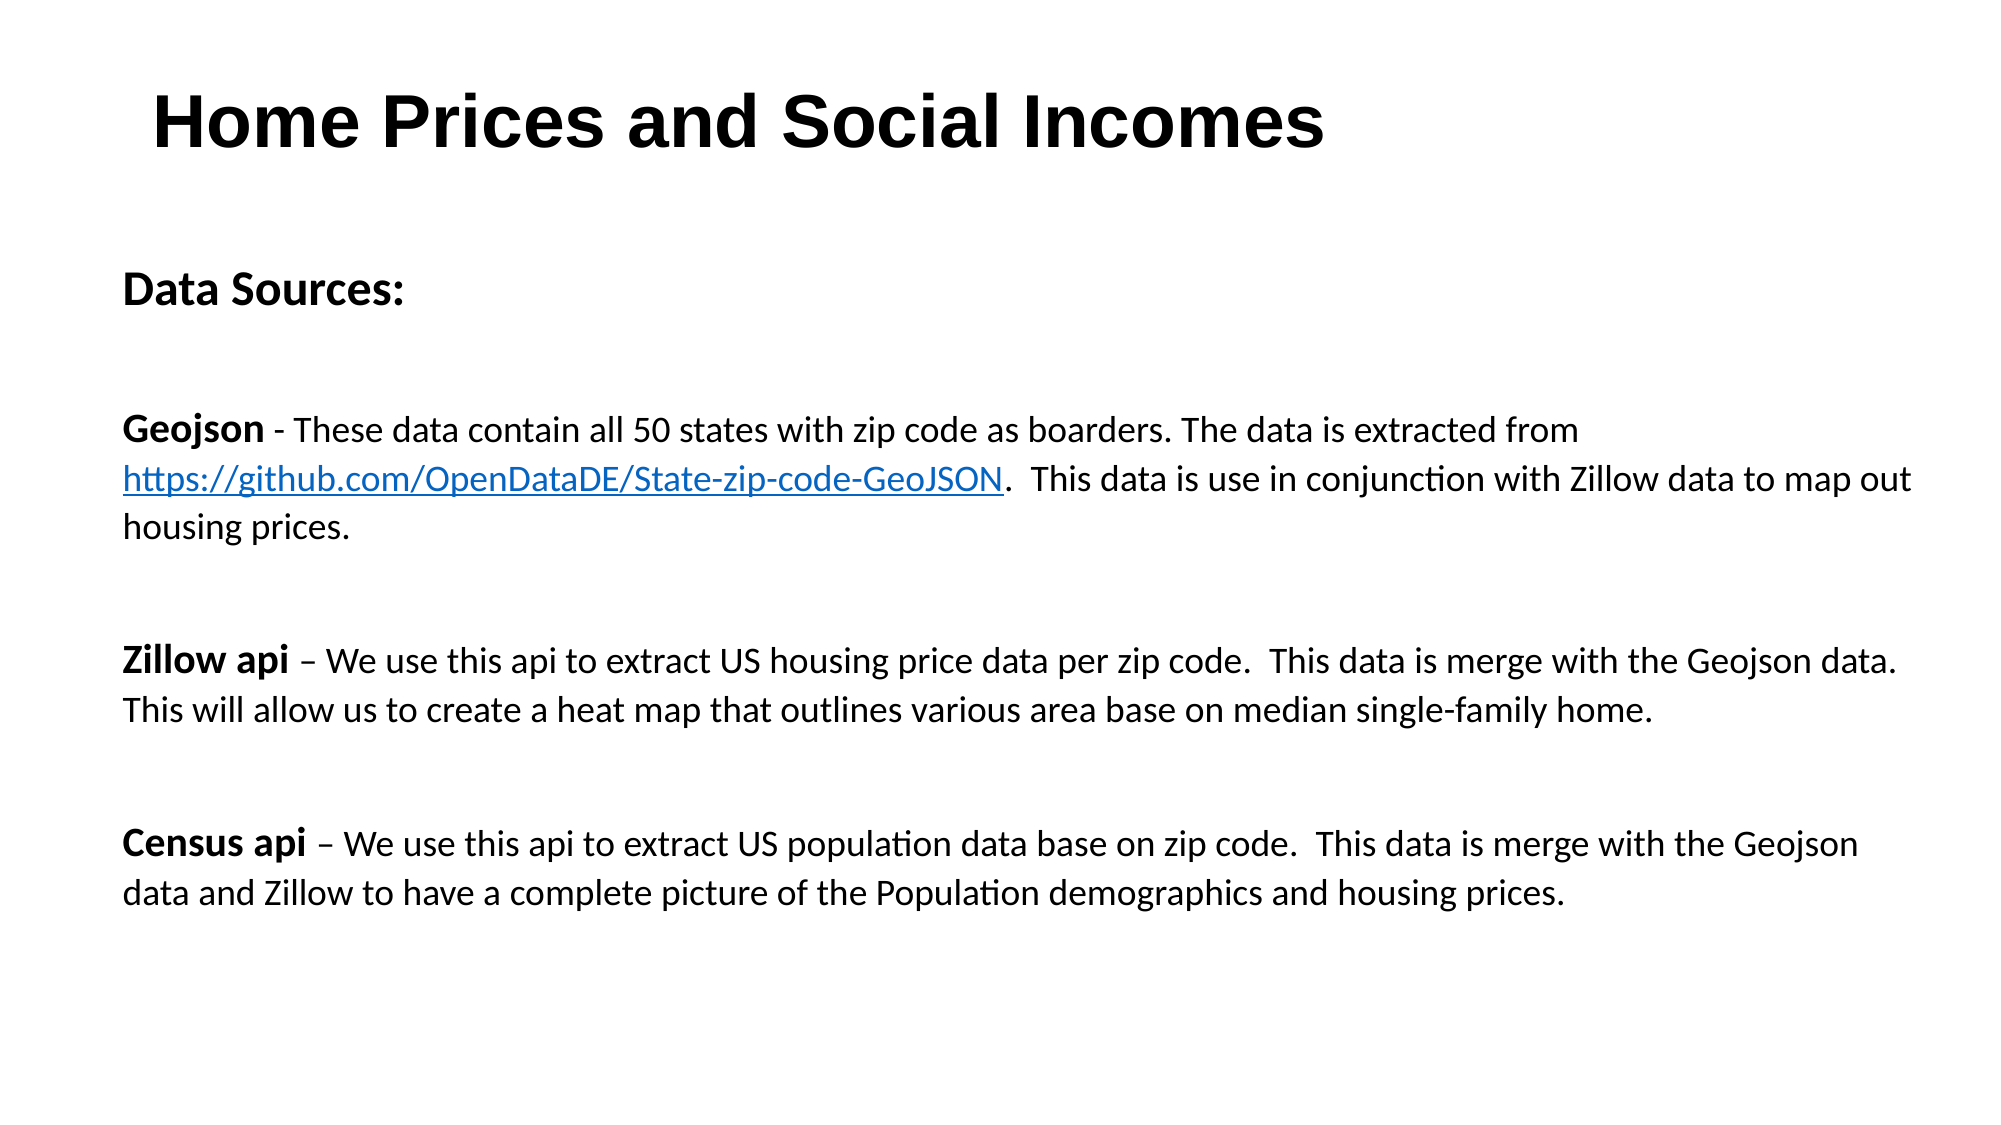

# Home Prices and Social Incomes
Data Sources:

Geojson - These data contain all 50 states with zip code as boarders. The data is extracted from https://github.com/OpenDataDE/State-zip-code-GeoJSON.  This data is use in conjunction with Zillow data to map out housing prices.

Zillow api – We use this api to extract US housing price data per zip code.  This data is merge with the Geojson data.  This will allow us to create a heat map that outlines various area base on median single-family home.

Census api – We use this api to extract US population data base on zip code.  This data is merge with the Geojson data and Zillow to have a complete picture of the Population demographics and housing prices.